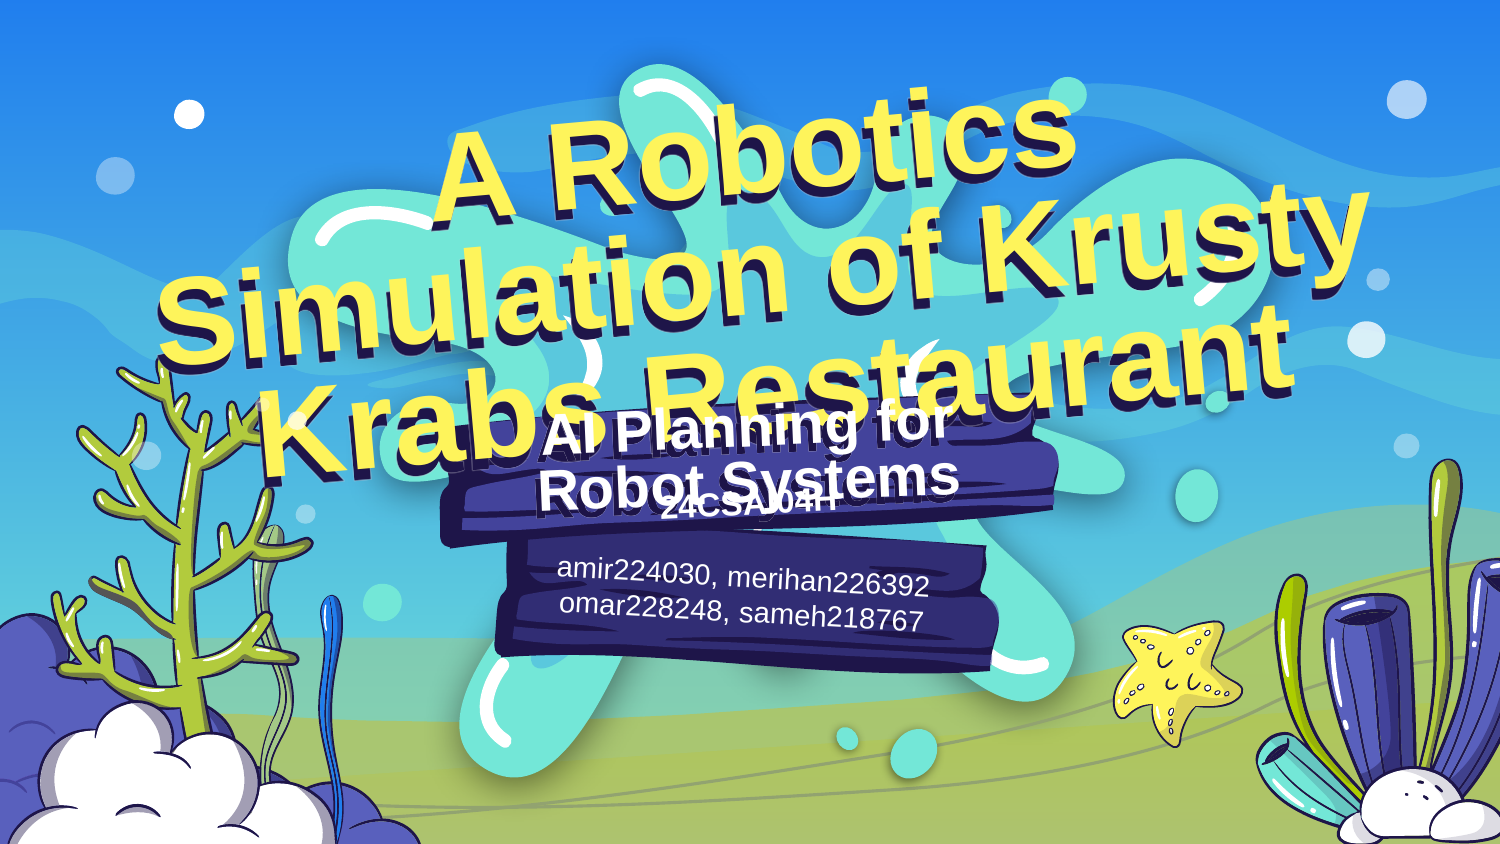

# A Robotics Simulation of Krusty Krabs Restaurant

AI Planning for Robot Systems

24CSAI04H

amir224030, merihan226392
omar228248, sameh218767